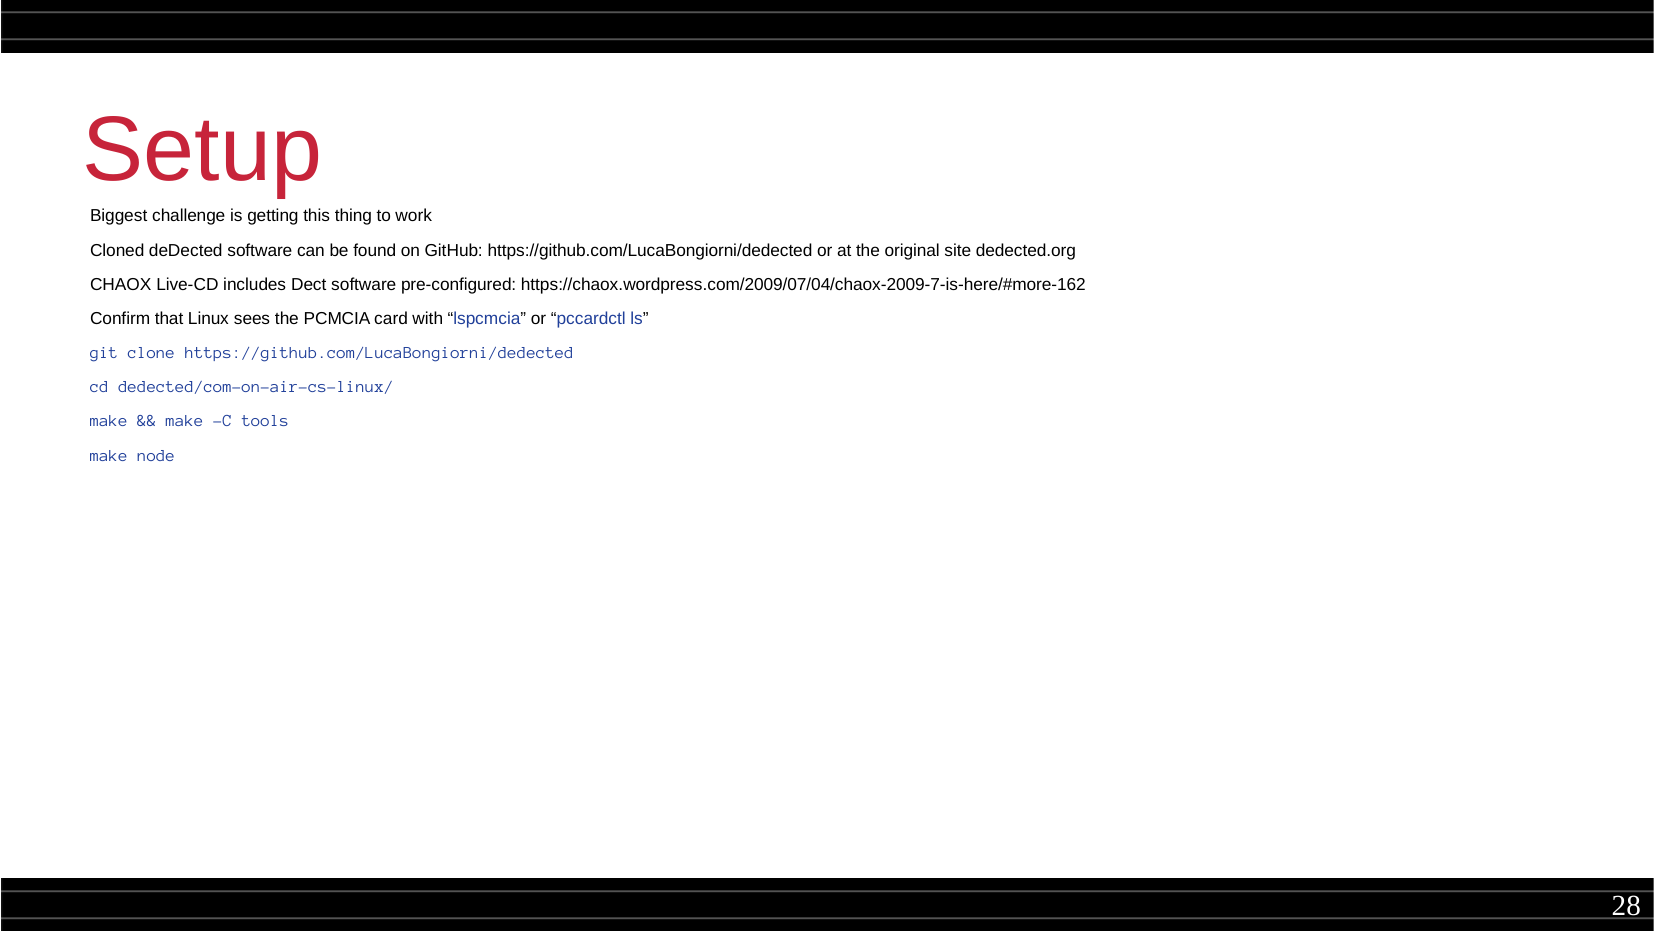

Setup
Biggest challenge is getting this thing to work
Cloned deDected software can be found on GitHub: https://github.com/LucaBongiorni/dedected or at the original site dedected.org
CHAOX Live-CD includes Dect software pre-configured: https://chaox.wordpress.com/2009/07/04/chaox-2009-7-is-here/#more-162
Confirm that Linux sees the PCMCIA card with “lspcmcia” or “pccardctl ls”
git clone https://github.com/LucaBongiorni/dedected
cd dedected/com-on-air-cs-linux/
make && make -C tools
make node